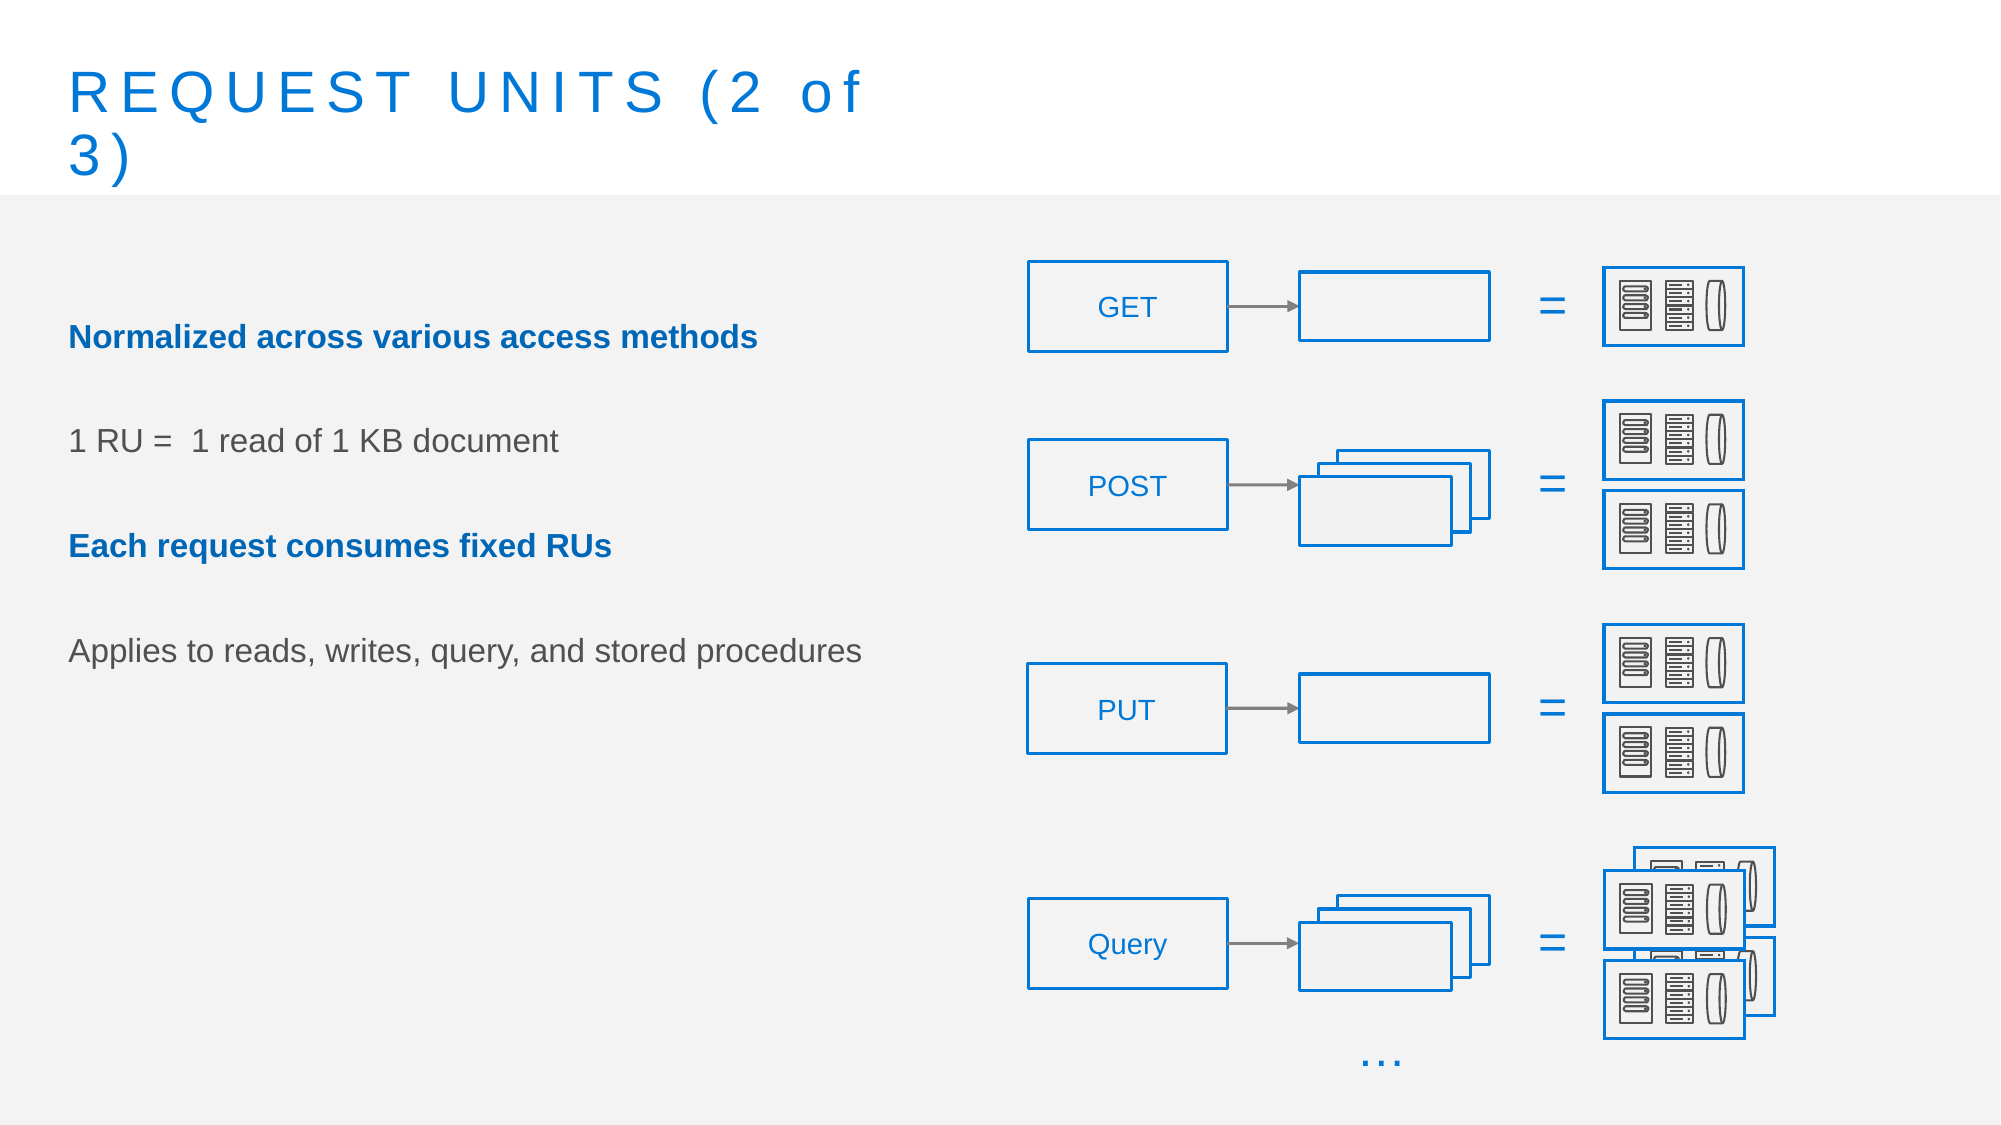

# Request Units (2 of 3)
Normalized across various access methods
1 RU =  1 read of 1 KB document
Each request consumes fixed RUs
Applies to reads, writes, query, and stored procedures
GET

=

POST

=

PUT

=

Query

=

…